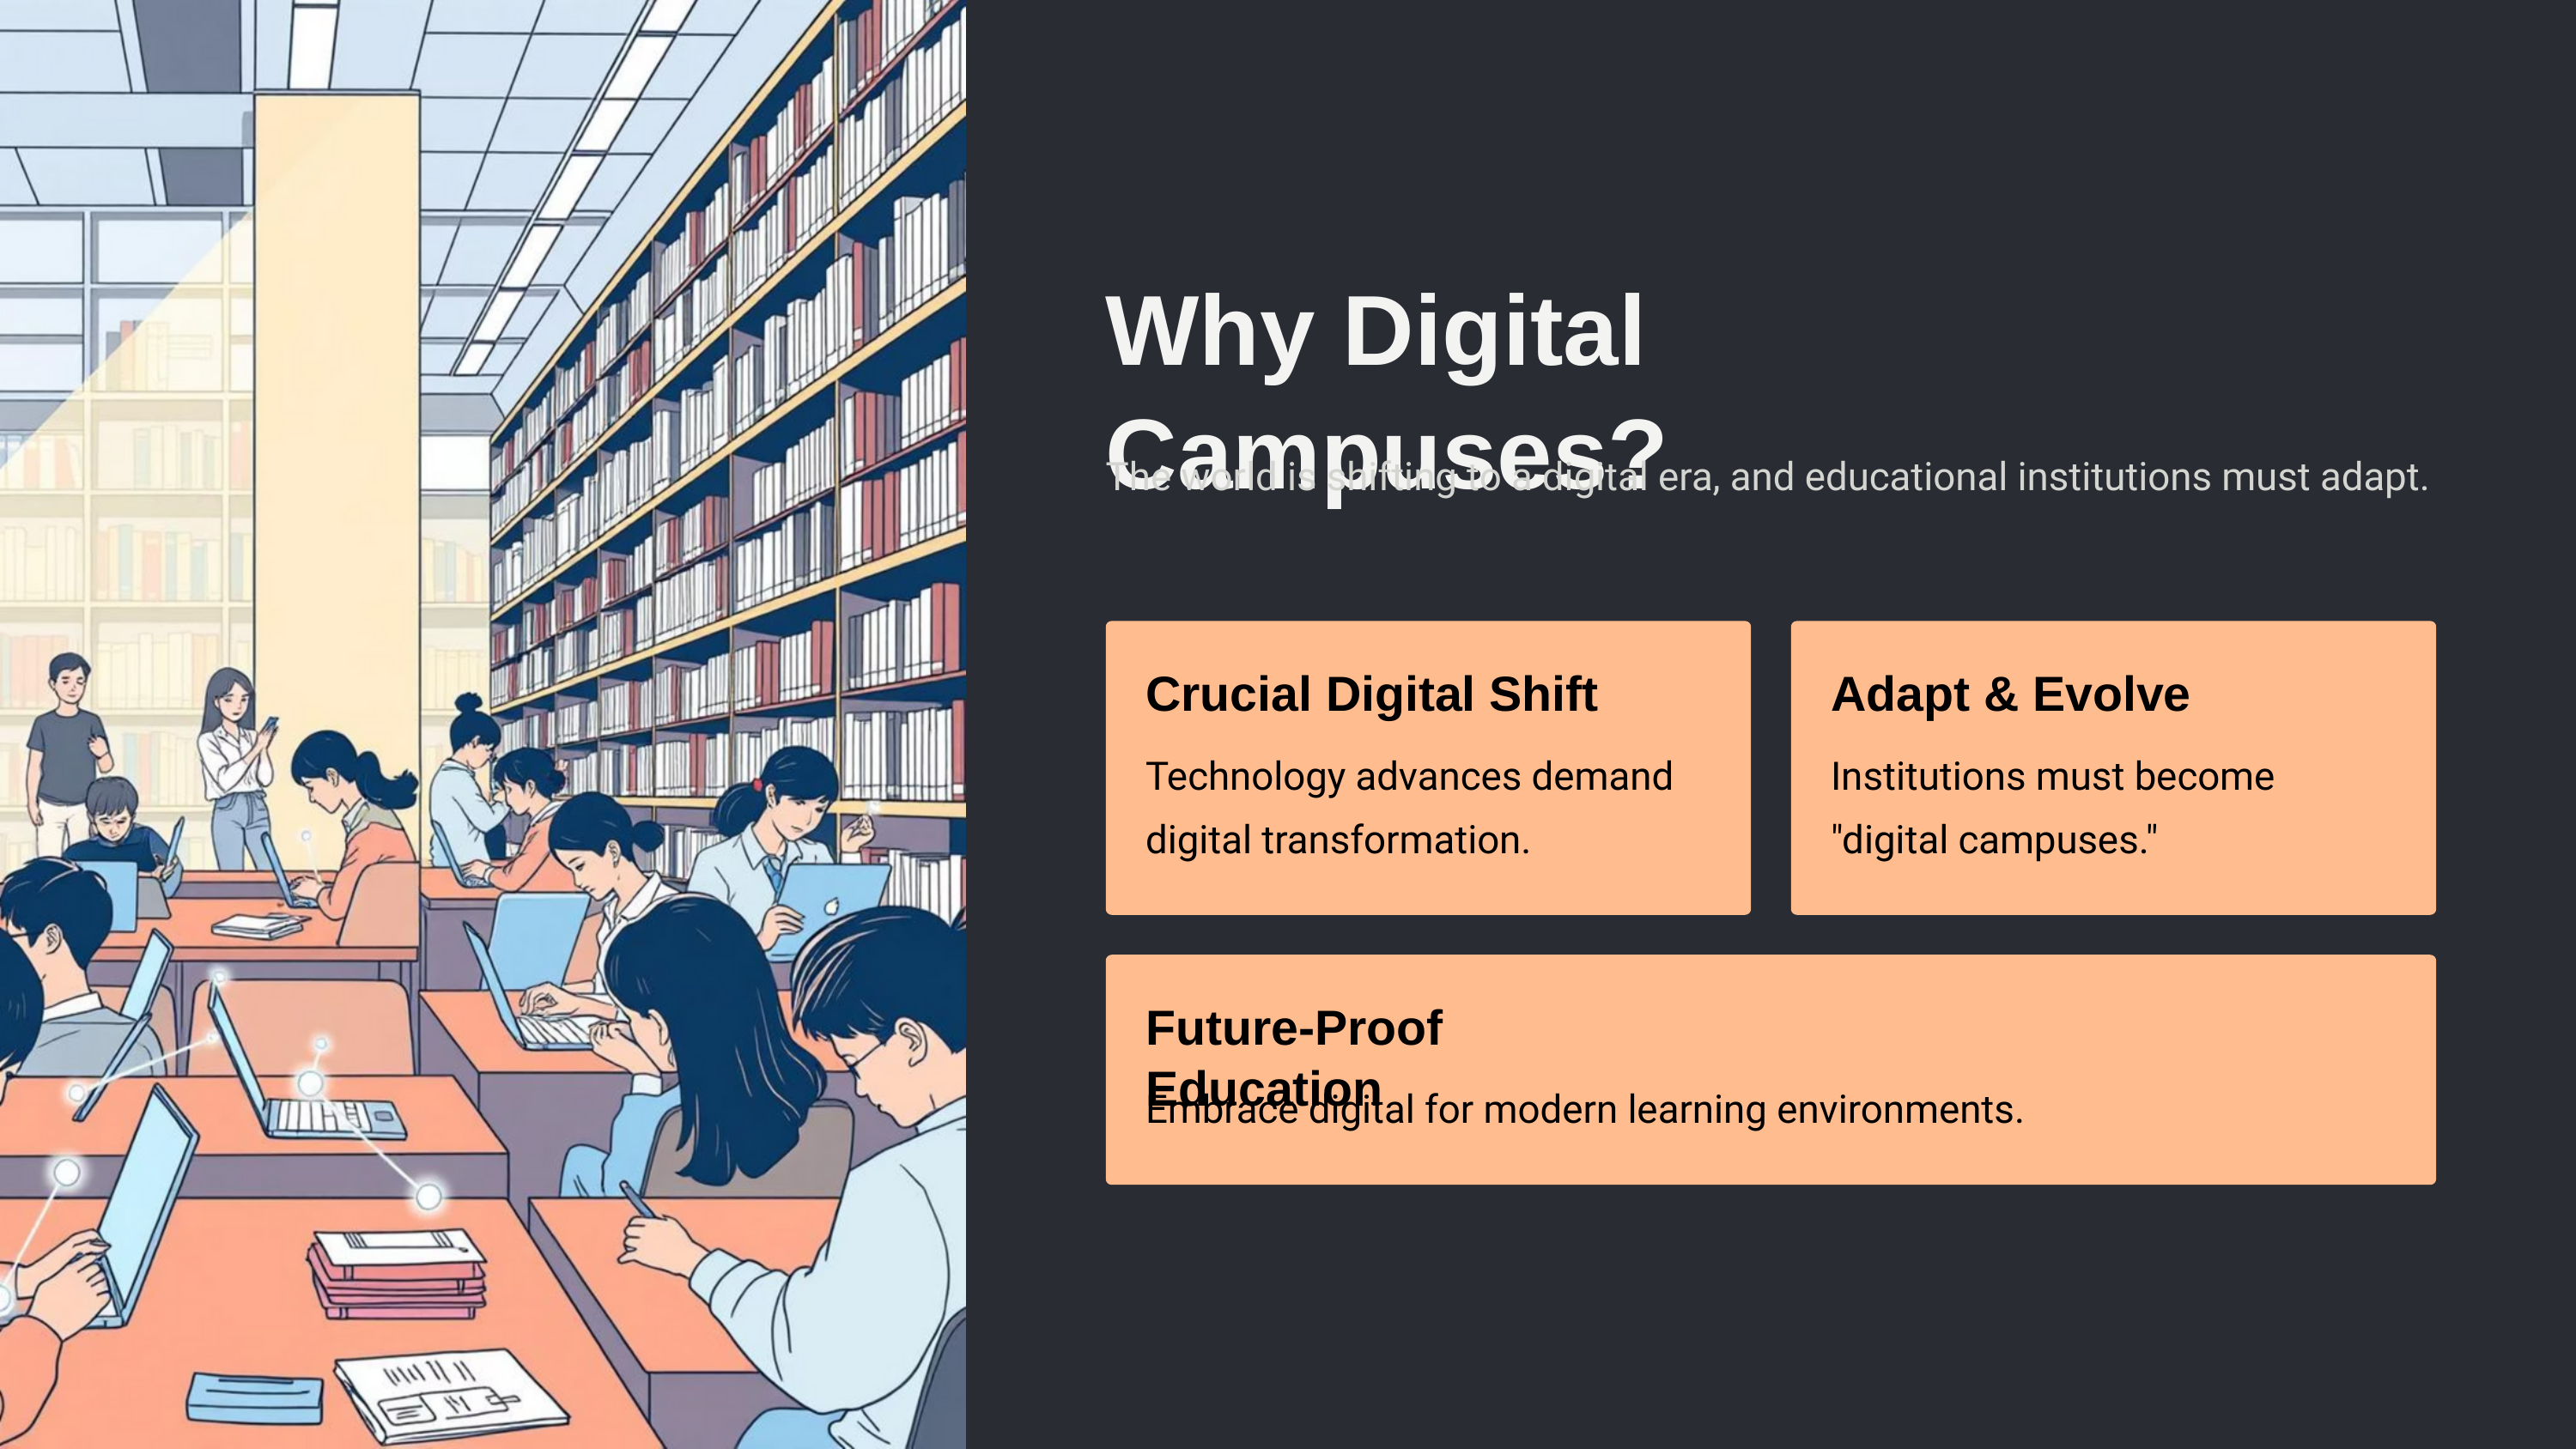

Why Digital Campuses?
The world is shifting to a digital era, and educational institutions must adapt.

Crucial Digital Shift
Adapt & Evolve
Technology advances demand digital transformation.
Institutions must become "digital campuses."

Future-Proof Education
Embrace digital for modern learning environments.